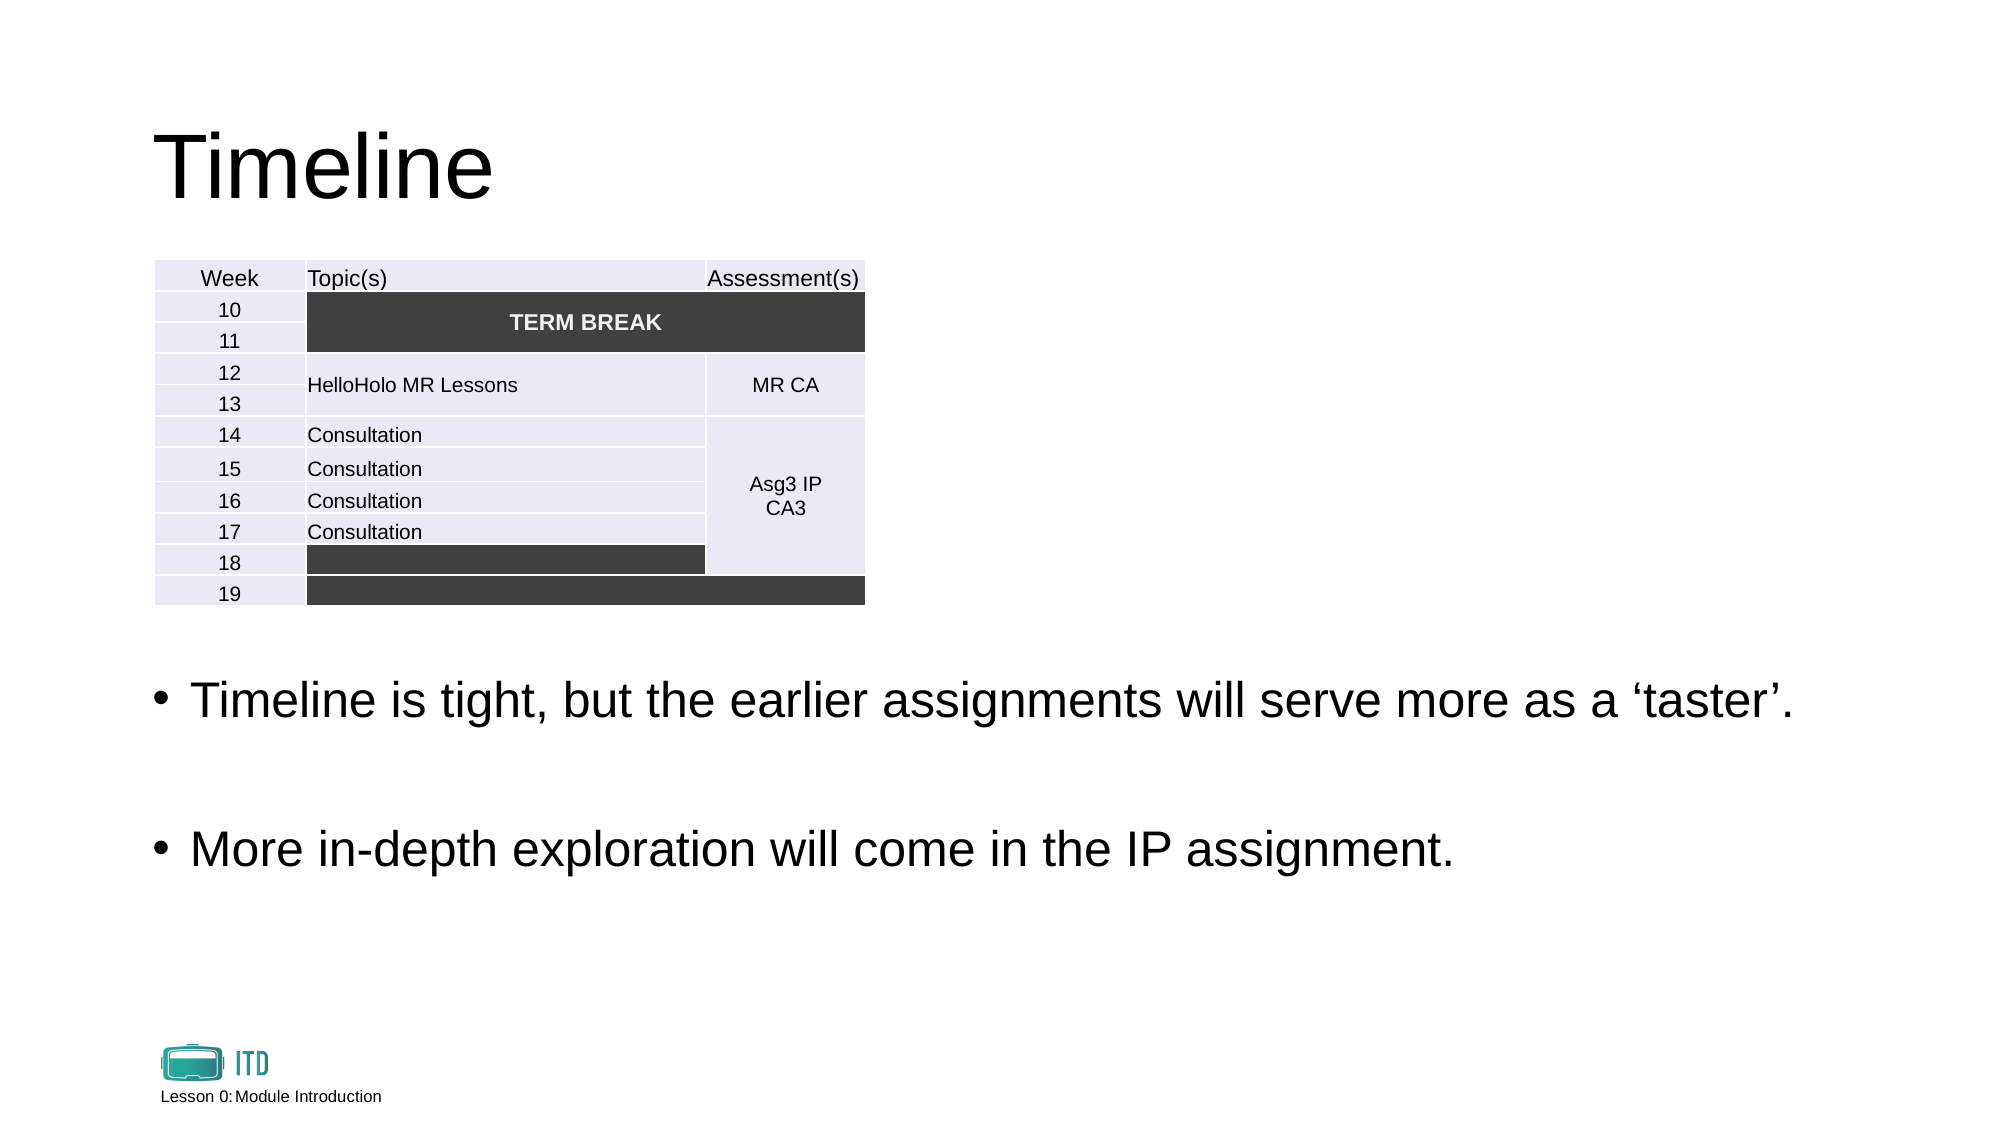

# Timeline
| Week | Topic(s) | Assessment(s) |
| --- | --- | --- |
| 10 | TERM BREAK |  |
| 11 |  |  |
| 12 | HelloHolo MR Lessons | MR CA |
| 13 |  |  |
| 14 | Consultation | Asg3 IP CA3 |
| 15 | Consultation |  |
| 16 | Consultation |  |
| 17 | Consultation |  |
| 18 |  |  |
| 19 |  | VIVA |
Timeline is tight, but the earlier assignments will serve more as a ‘taster’.

More in-depth exploration will come in the IP assignment.